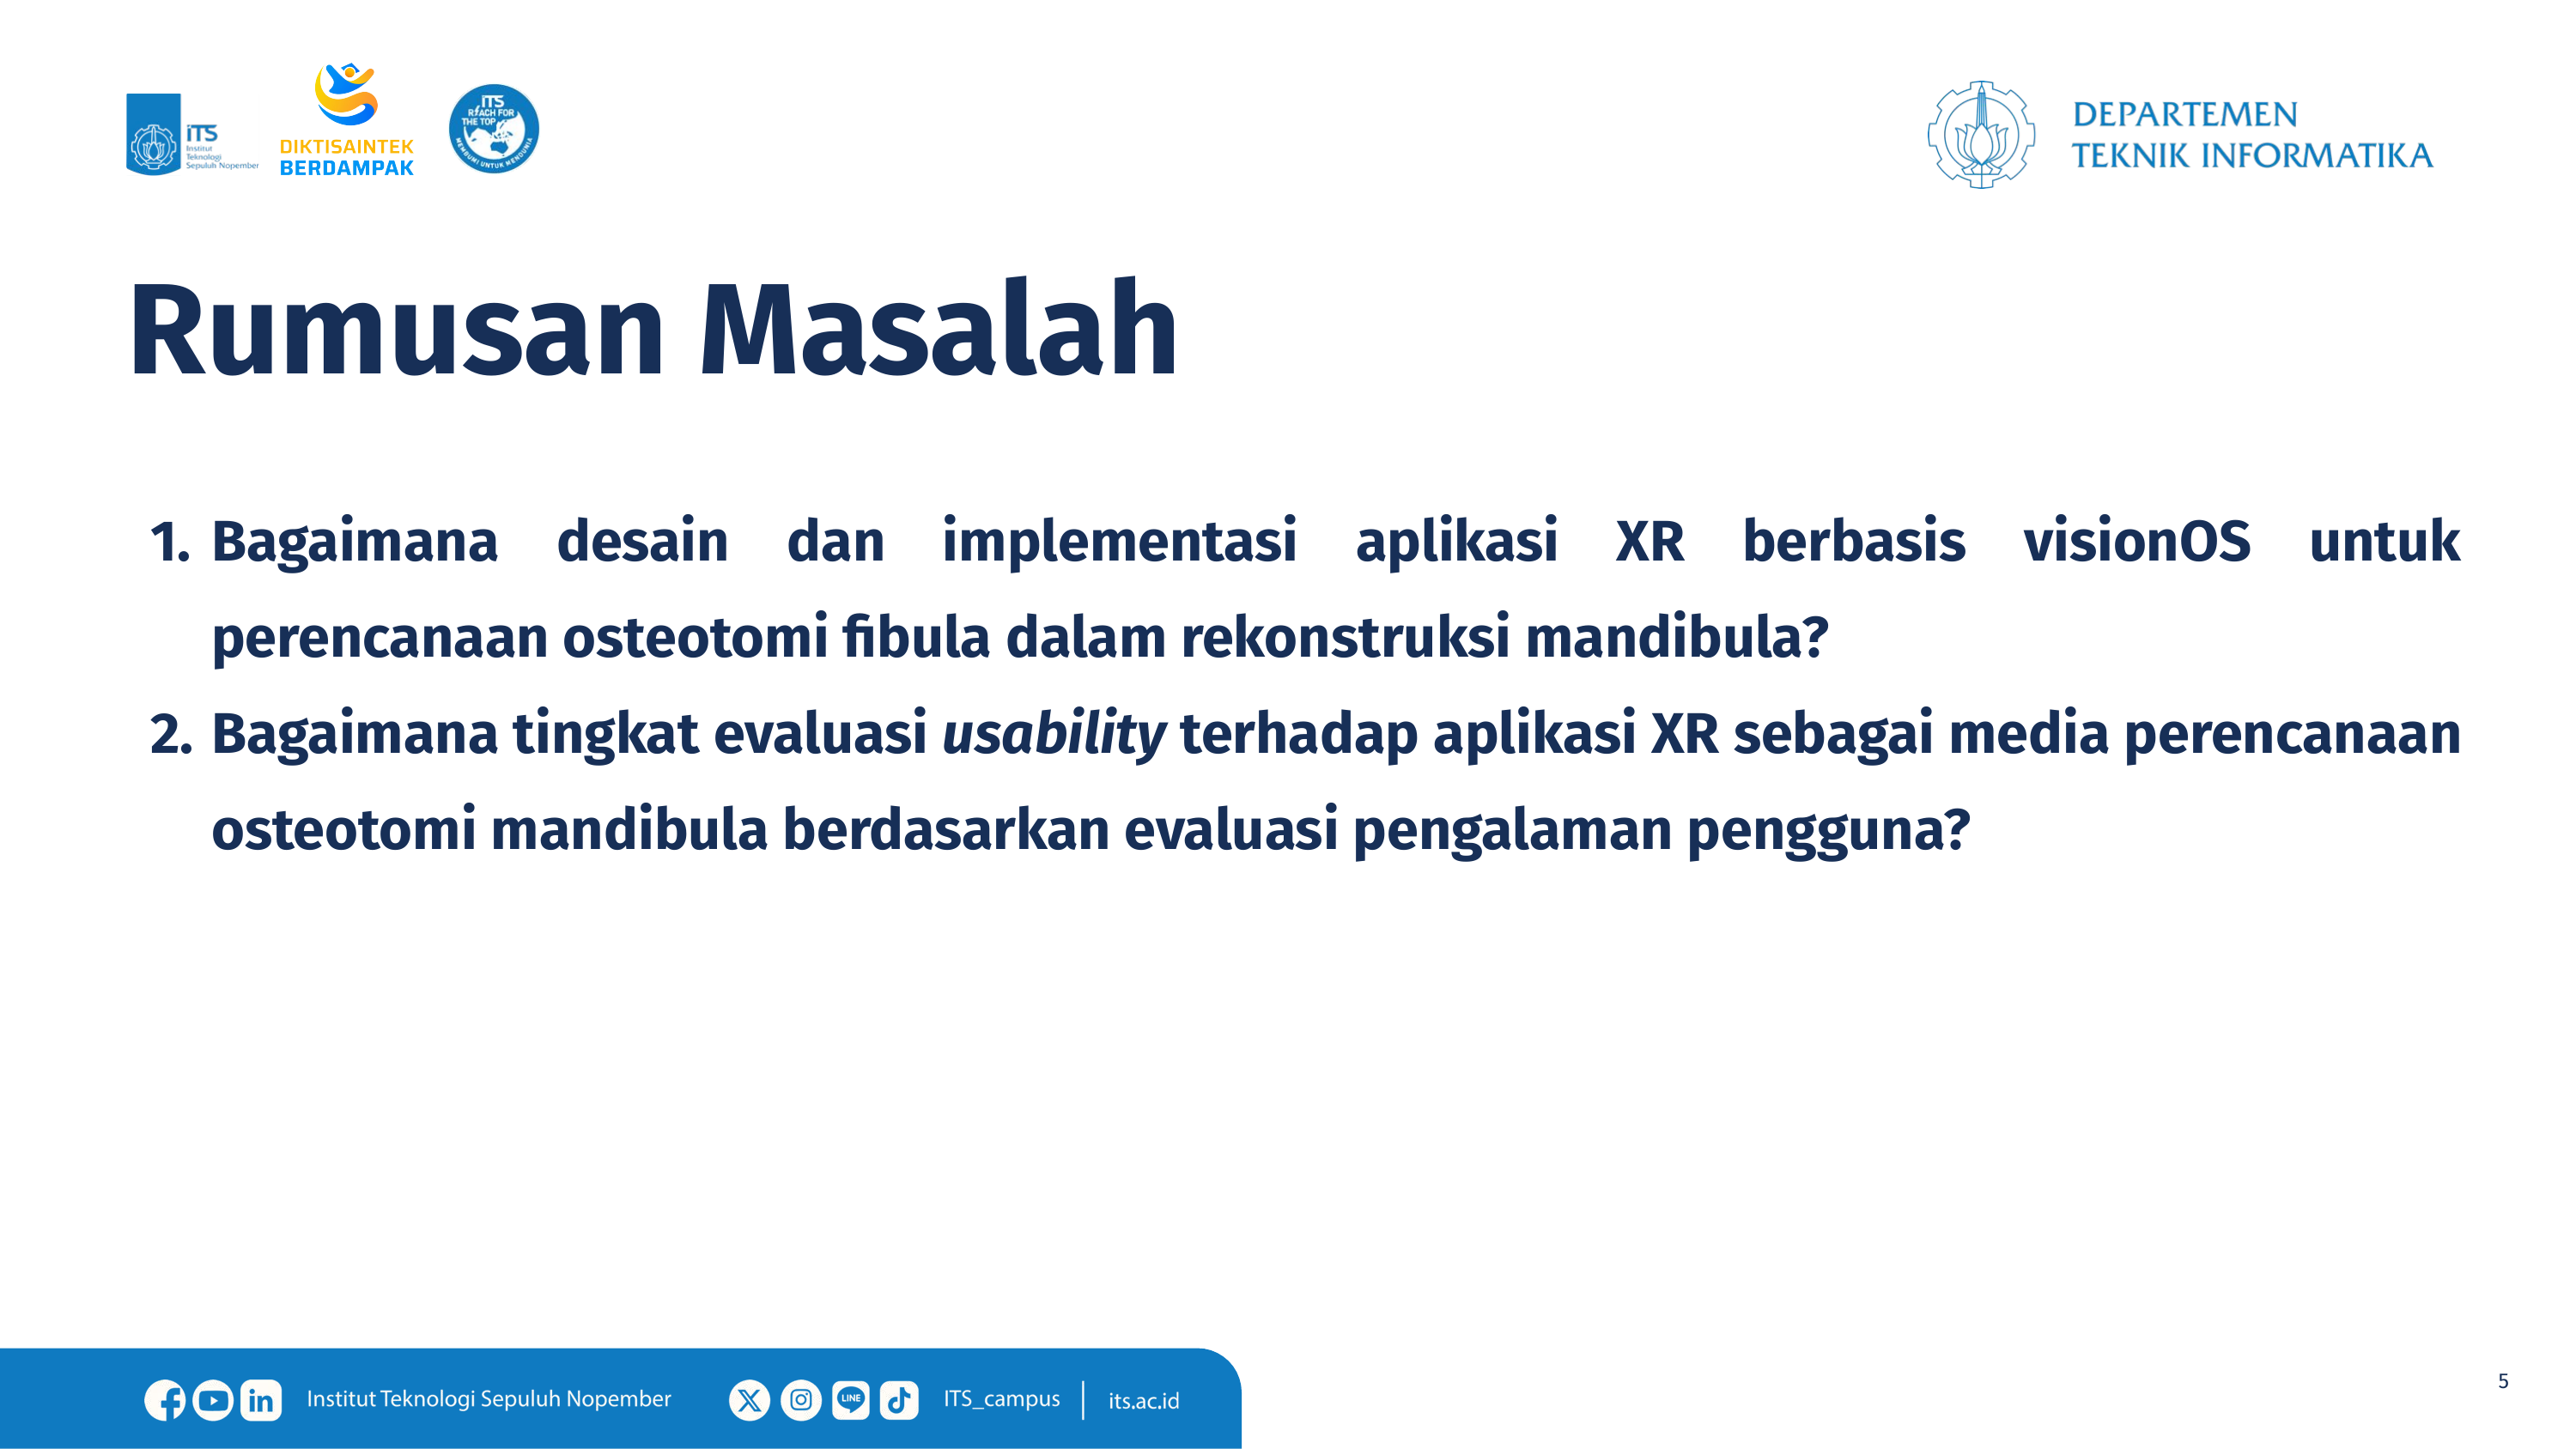

# Rumusan Masalah
Bagaimana desain dan implementasi aplikasi XR berbasis visionOS untuk perencanaan osteotomi fibula dalam rekonstruksi mandibula?
Bagaimana tingkat evaluasi usability terhadap aplikasi XR sebagai media perencanaan osteotomi mandibula berdasarkan evaluasi pengalaman pengguna?
5